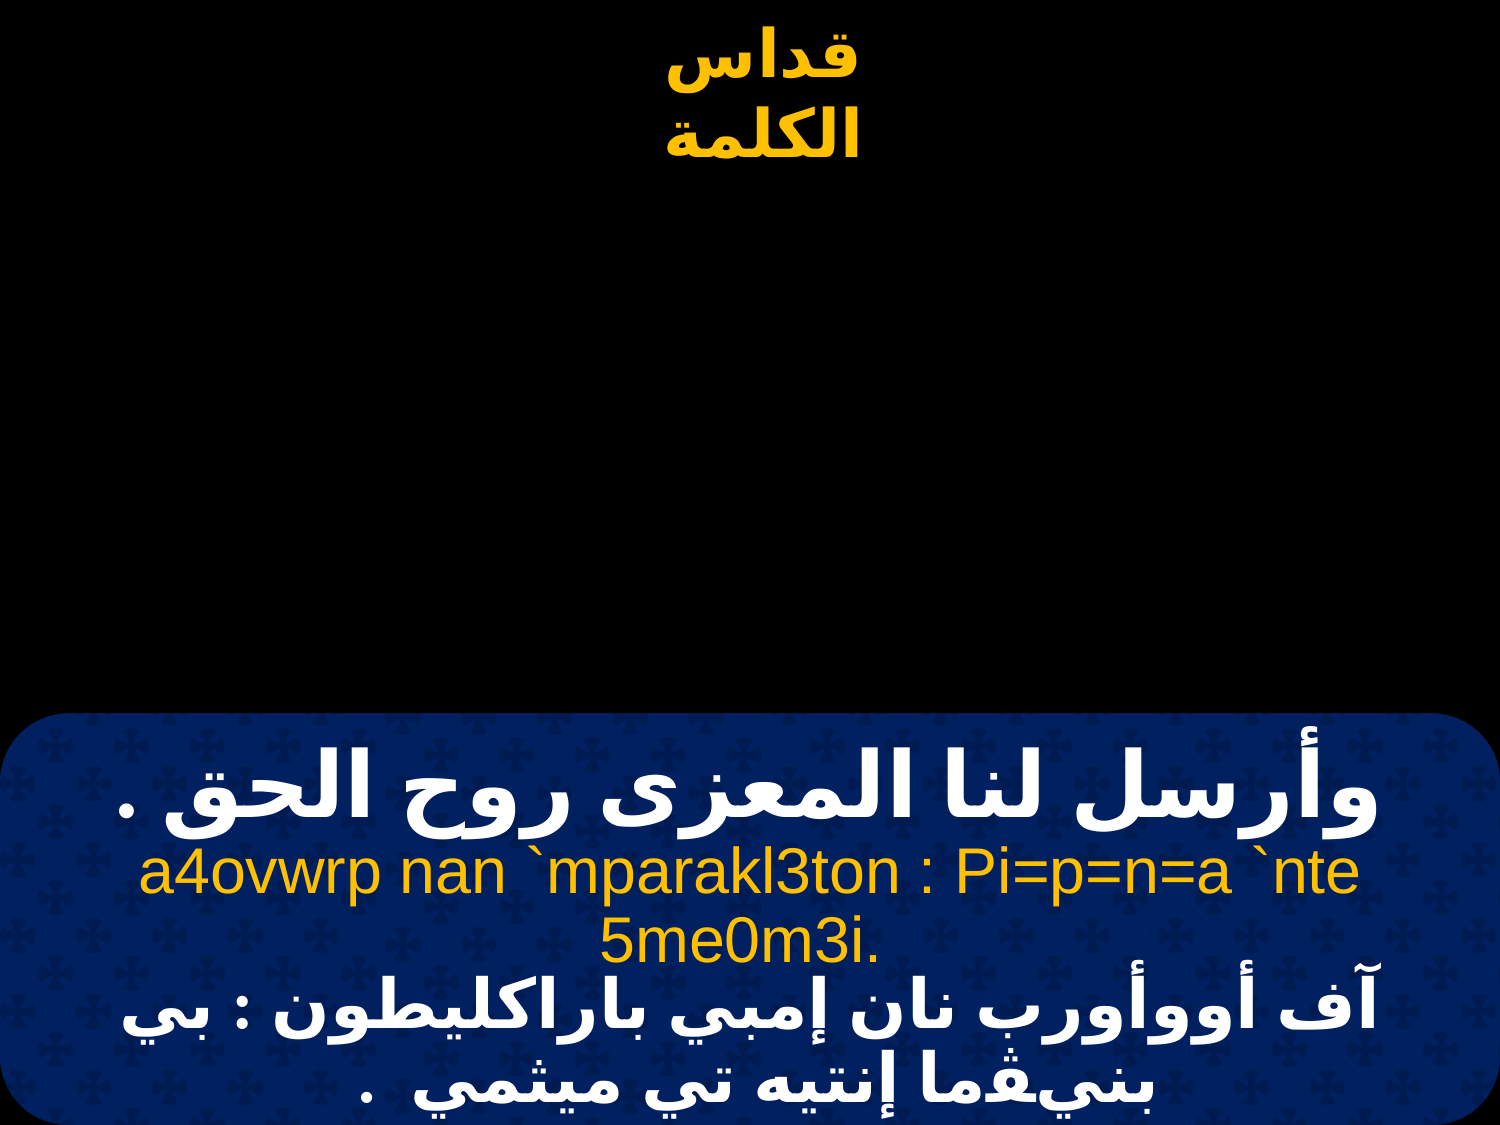

# وأرسل لنا المعزى روح الحق .
a4ovwrp nan `mparakl3ton : Pi=p=n=a `nte 5me0m3i.
آف أووأورب نان إمبي باراكليطون : بي بنيﭭما إنتيه تي ميثمي  .